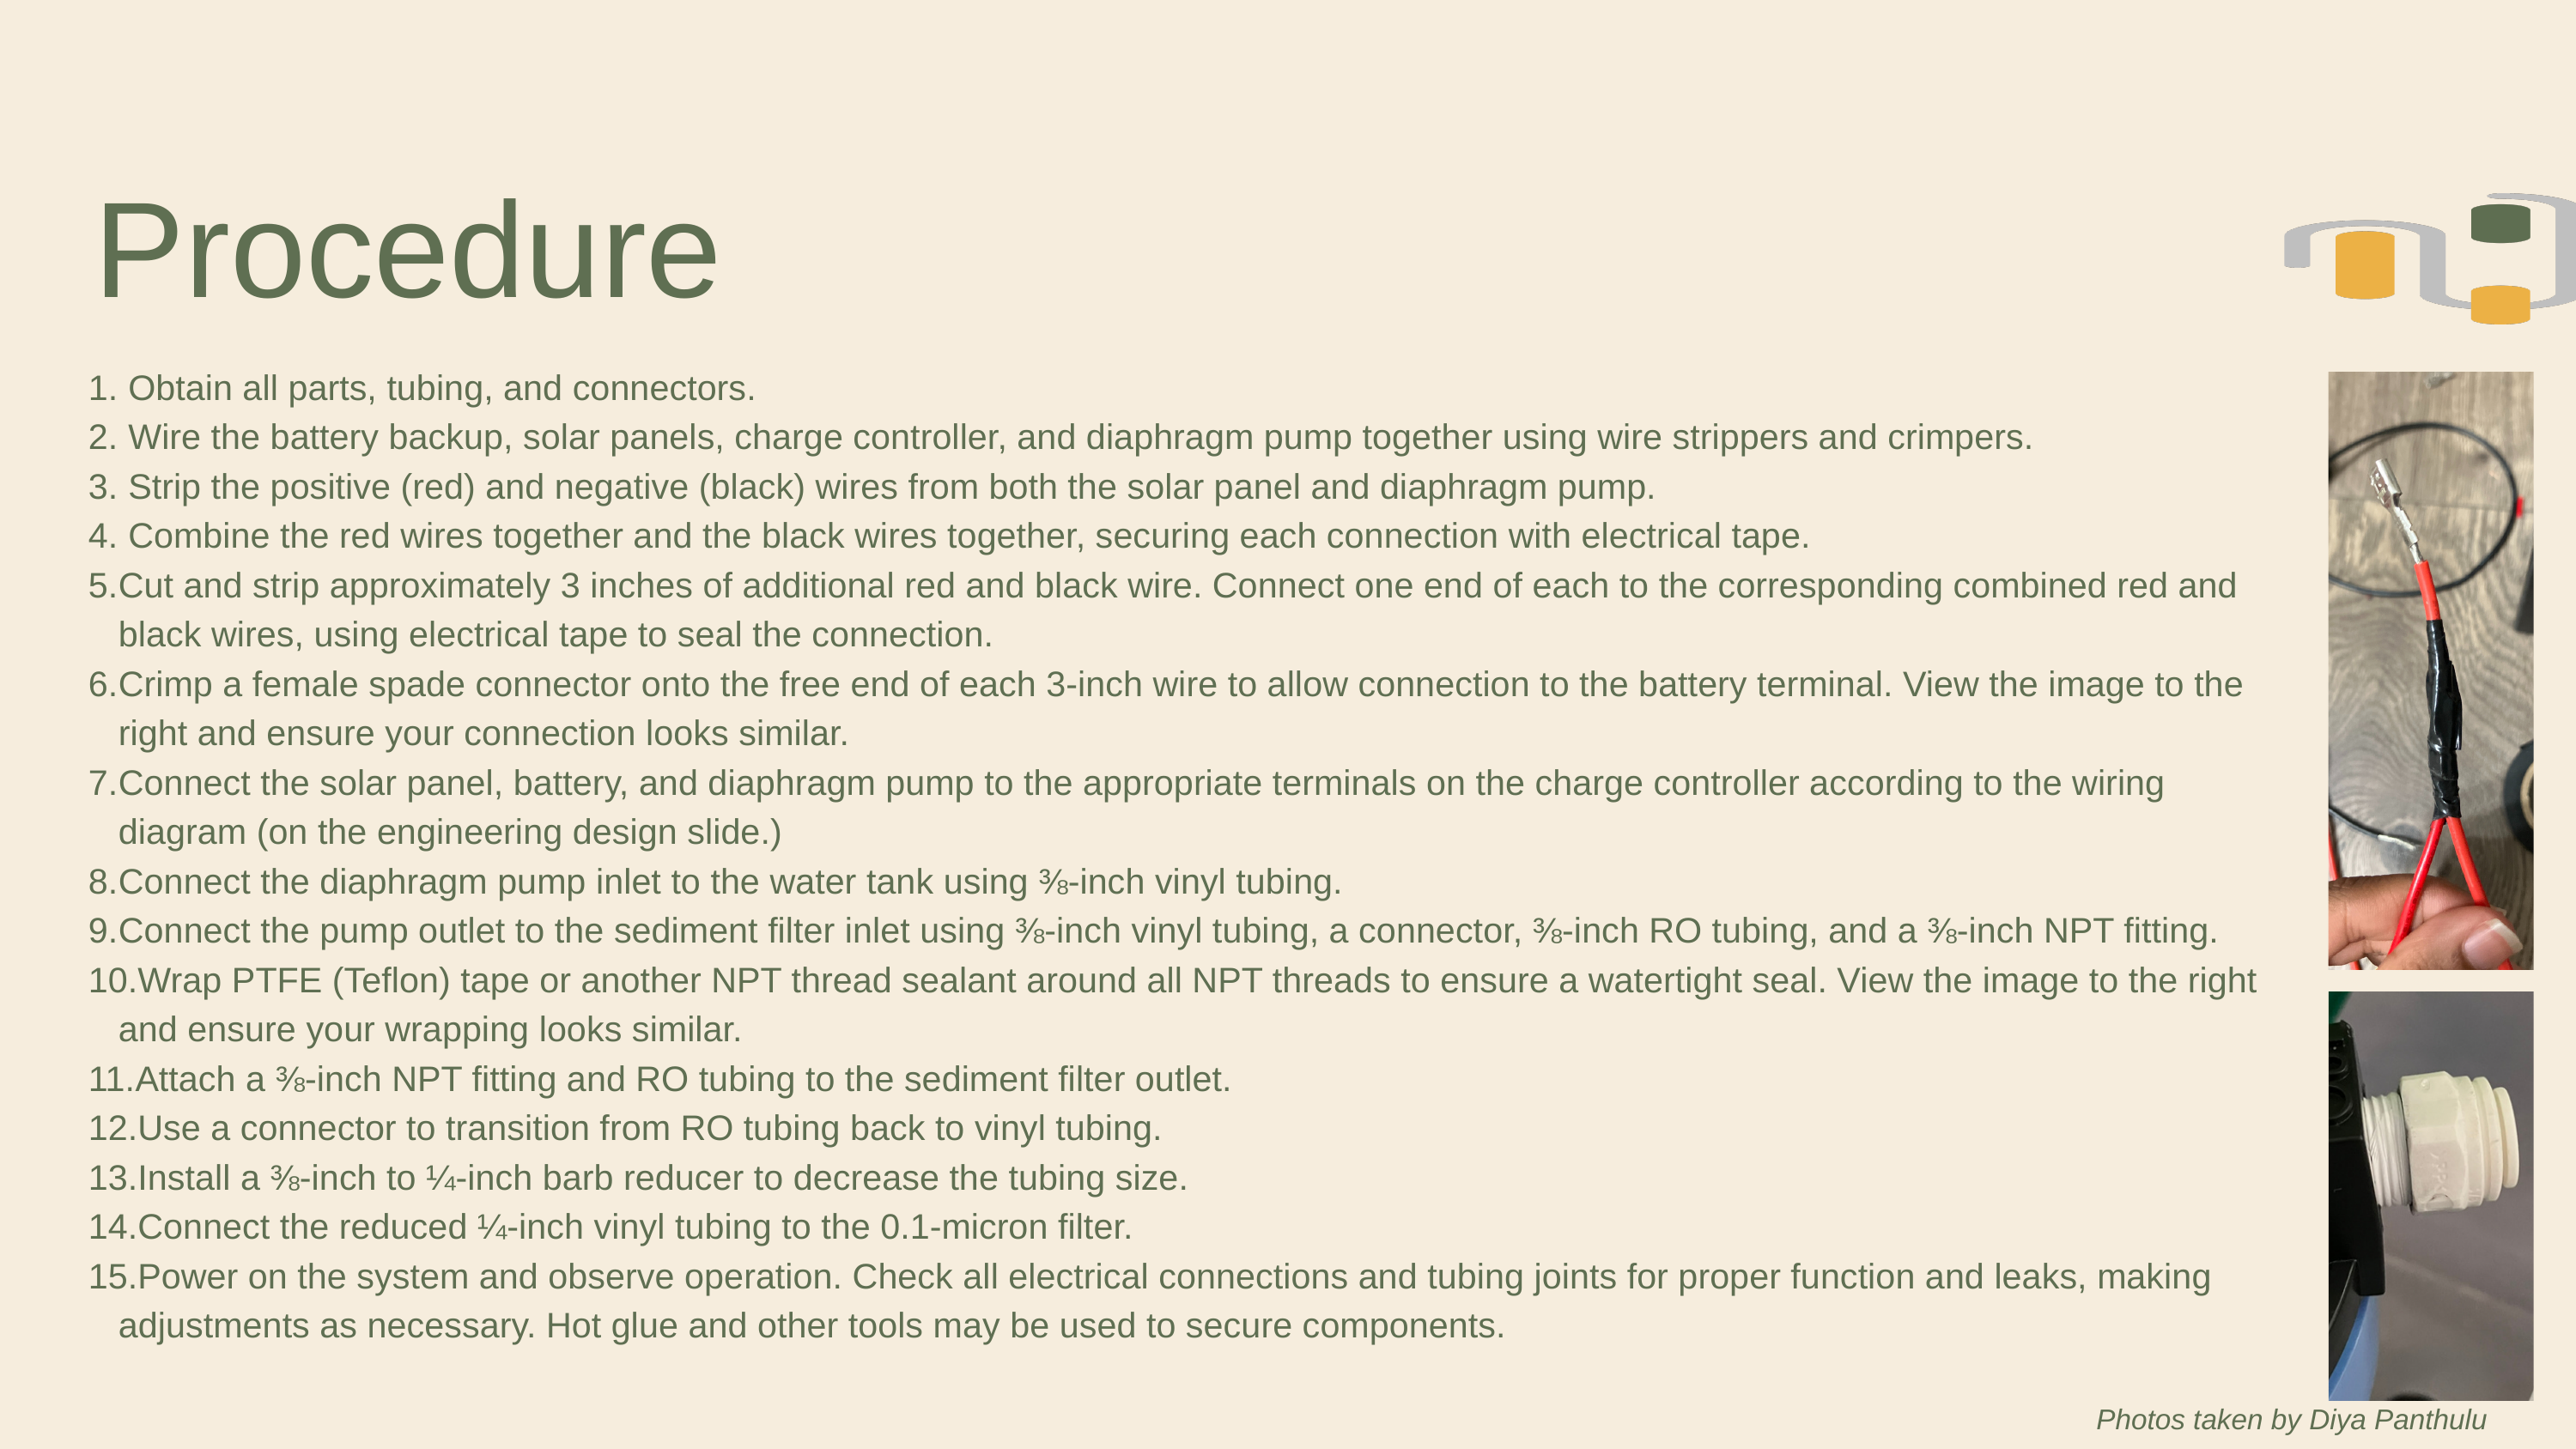

Procedure
 Obtain all parts, tubing, and connectors.
 Wire the battery backup, solar panels, charge controller, and diaphragm pump together using wire strippers and crimpers.
 Strip the positive (red) and negative (black) wires from both the solar panel and diaphragm pump.
 Combine the red wires together and the black wires together, securing each connection with electrical tape.
Cut and strip approximately 3 inches of additional red and black wire. Connect one end of each to the corresponding combined red and black wires, using electrical tape to seal the connection.
Crimp a female spade connector onto the free end of each 3-inch wire to allow connection to the battery terminal. View the image to the right and ensure your connection looks similar.
Connect the solar panel, battery, and diaphragm pump to the appropriate terminals on the charge controller according to the wiring diagram (on the engineering design slide.)
Connect the diaphragm pump inlet to the water tank using ⅜-inch vinyl tubing.
Connect the pump outlet to the sediment filter inlet using ⅜-inch vinyl tubing, a connector, ⅜-inch RO tubing, and a ⅜-inch NPT fitting.
Wrap PTFE (Teflon) tape or another NPT thread sealant around all NPT threads to ensure a watertight seal. View the image to the right and ensure your wrapping looks similar.
Attach a ⅜-inch NPT fitting and RO tubing to the sediment filter outlet.
Use a connector to transition from RO tubing back to vinyl tubing.
Install a ⅜-inch to ¼-inch barb reducer to decrease the tubing size.
Connect the reduced ¼-inch vinyl tubing to the 0.1-micron filter.
Power on the system and observe operation. Check all electrical connections and tubing joints for proper function and leaks, making adjustments as necessary. Hot glue and other tools may be used to secure components.

Photos taken by Diya Panthulu